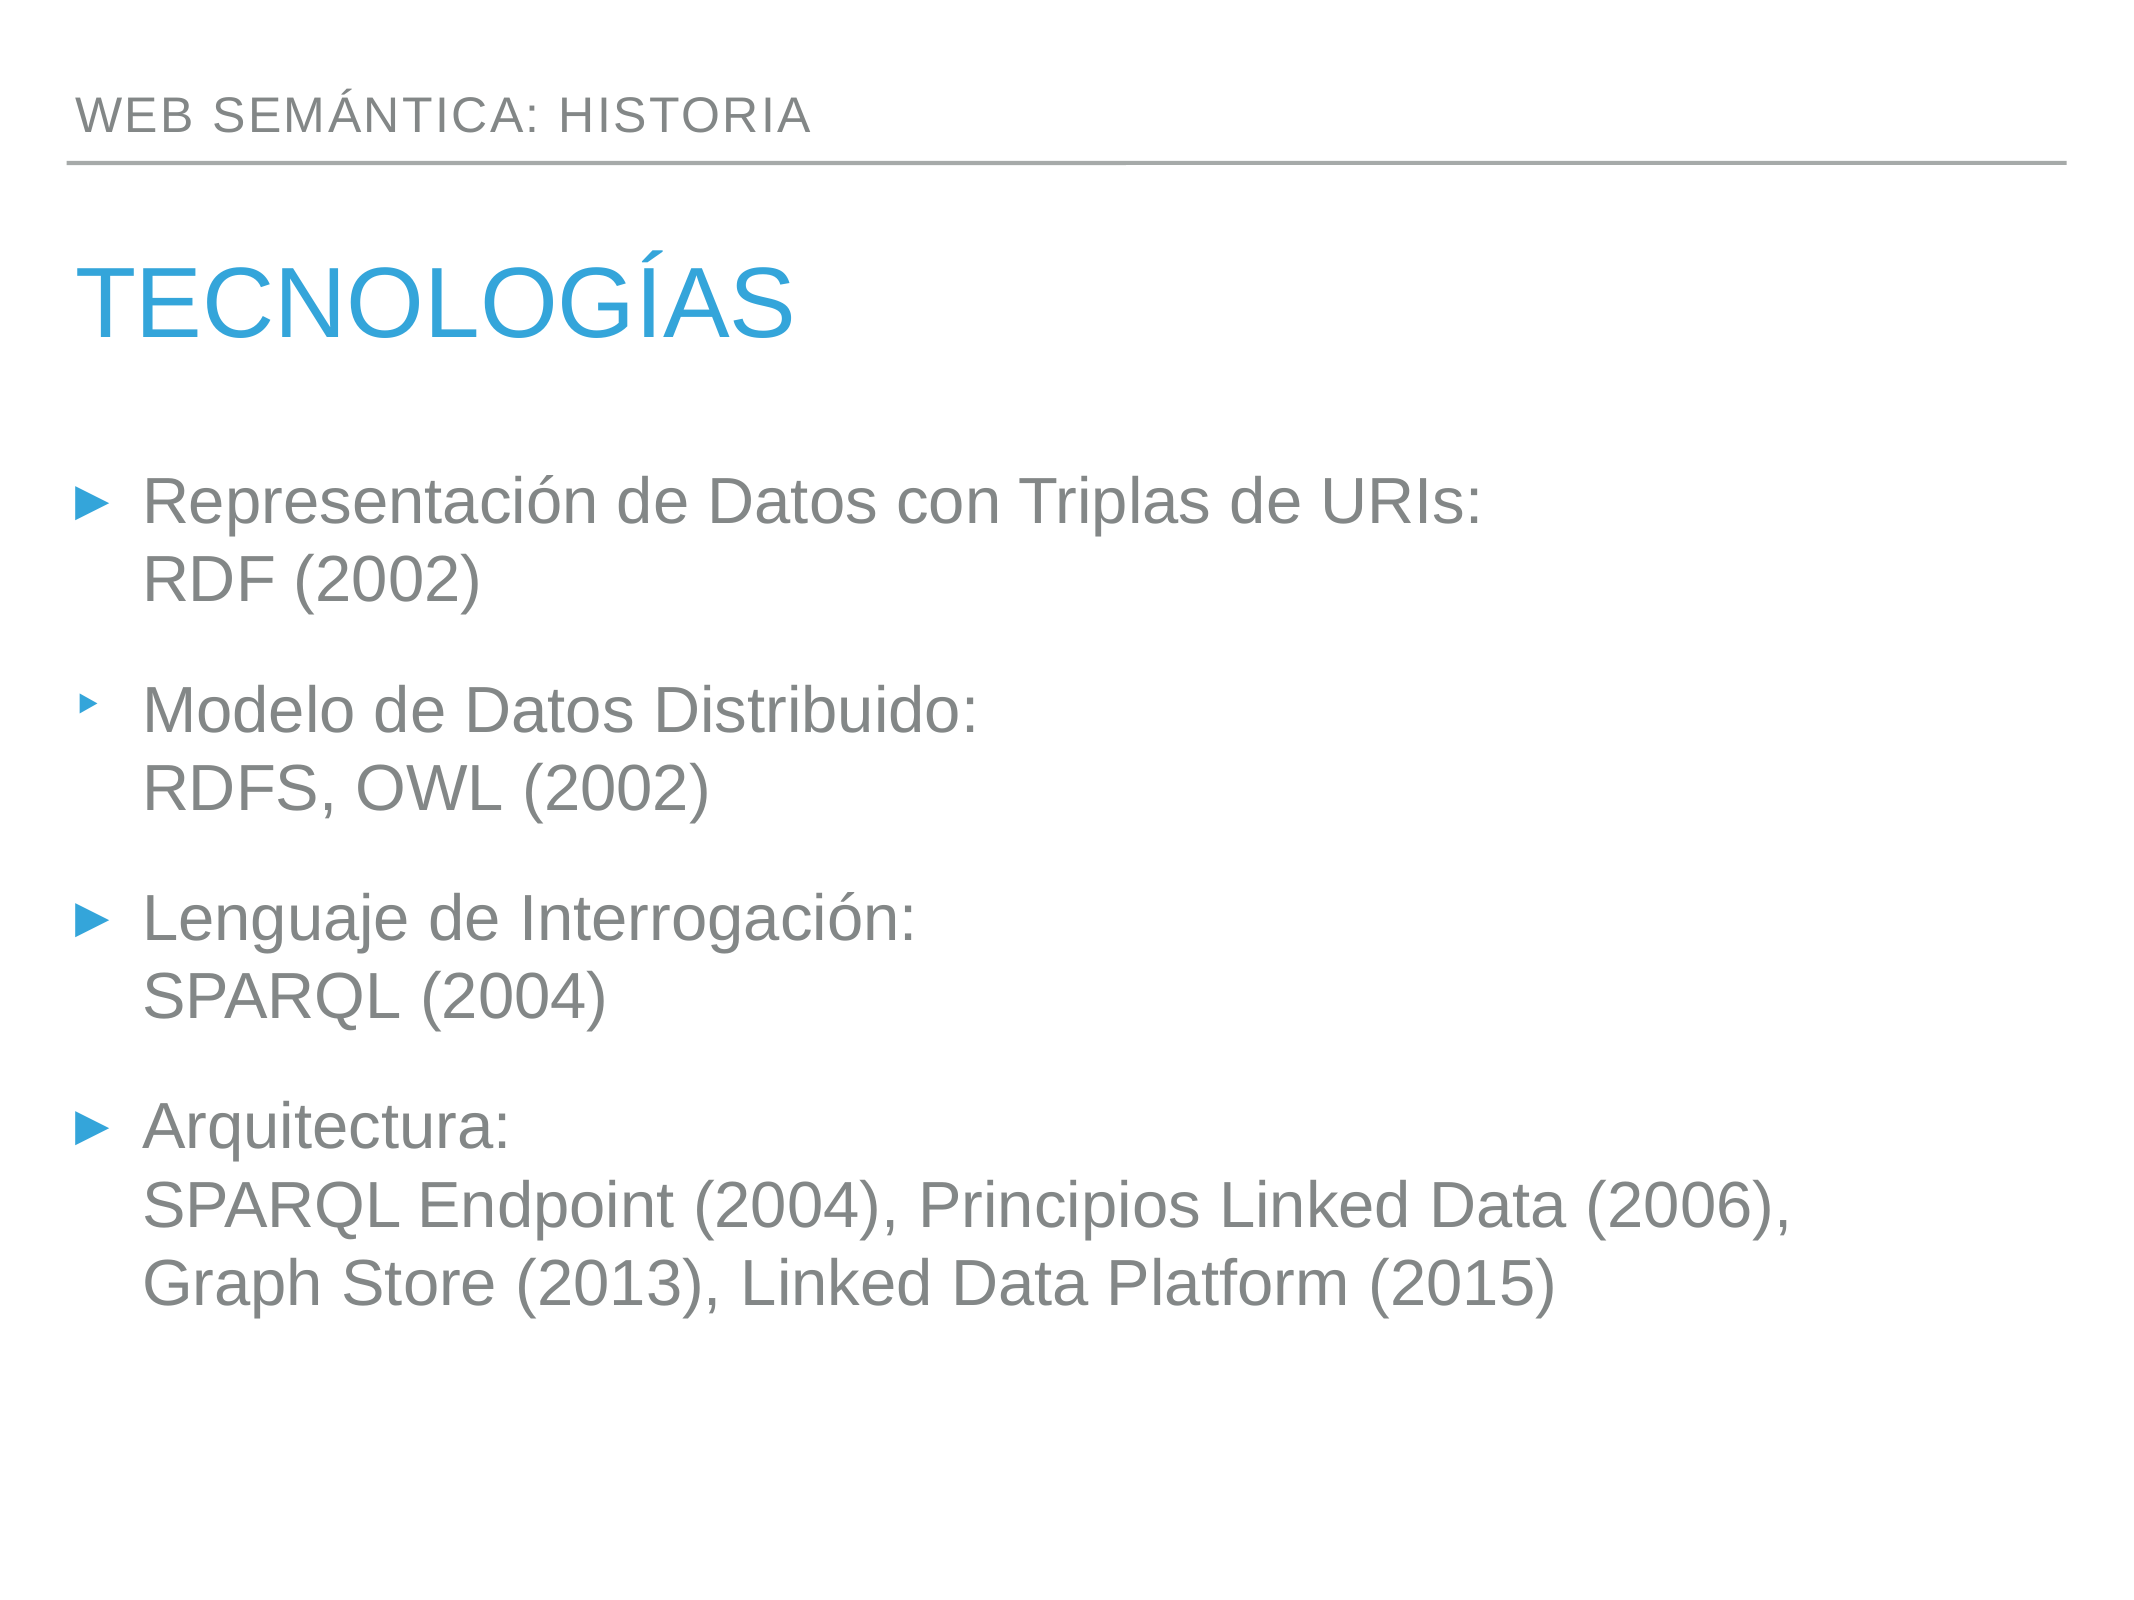

WEB Semántica: Historia
# TECNOLOGías
Representación de Datos con Triplas de URIs:
RDF (2002)
Modelo de Datos Distribuido:
RDFS, OWL (2002)
Lenguaje de Interrogación:
SPARQL (2004)
Arquitectura:
SPARQL Endpoint (2004), Principios Linked Data (2006),
Graph Store (2013), Linked Data Platform (2015)